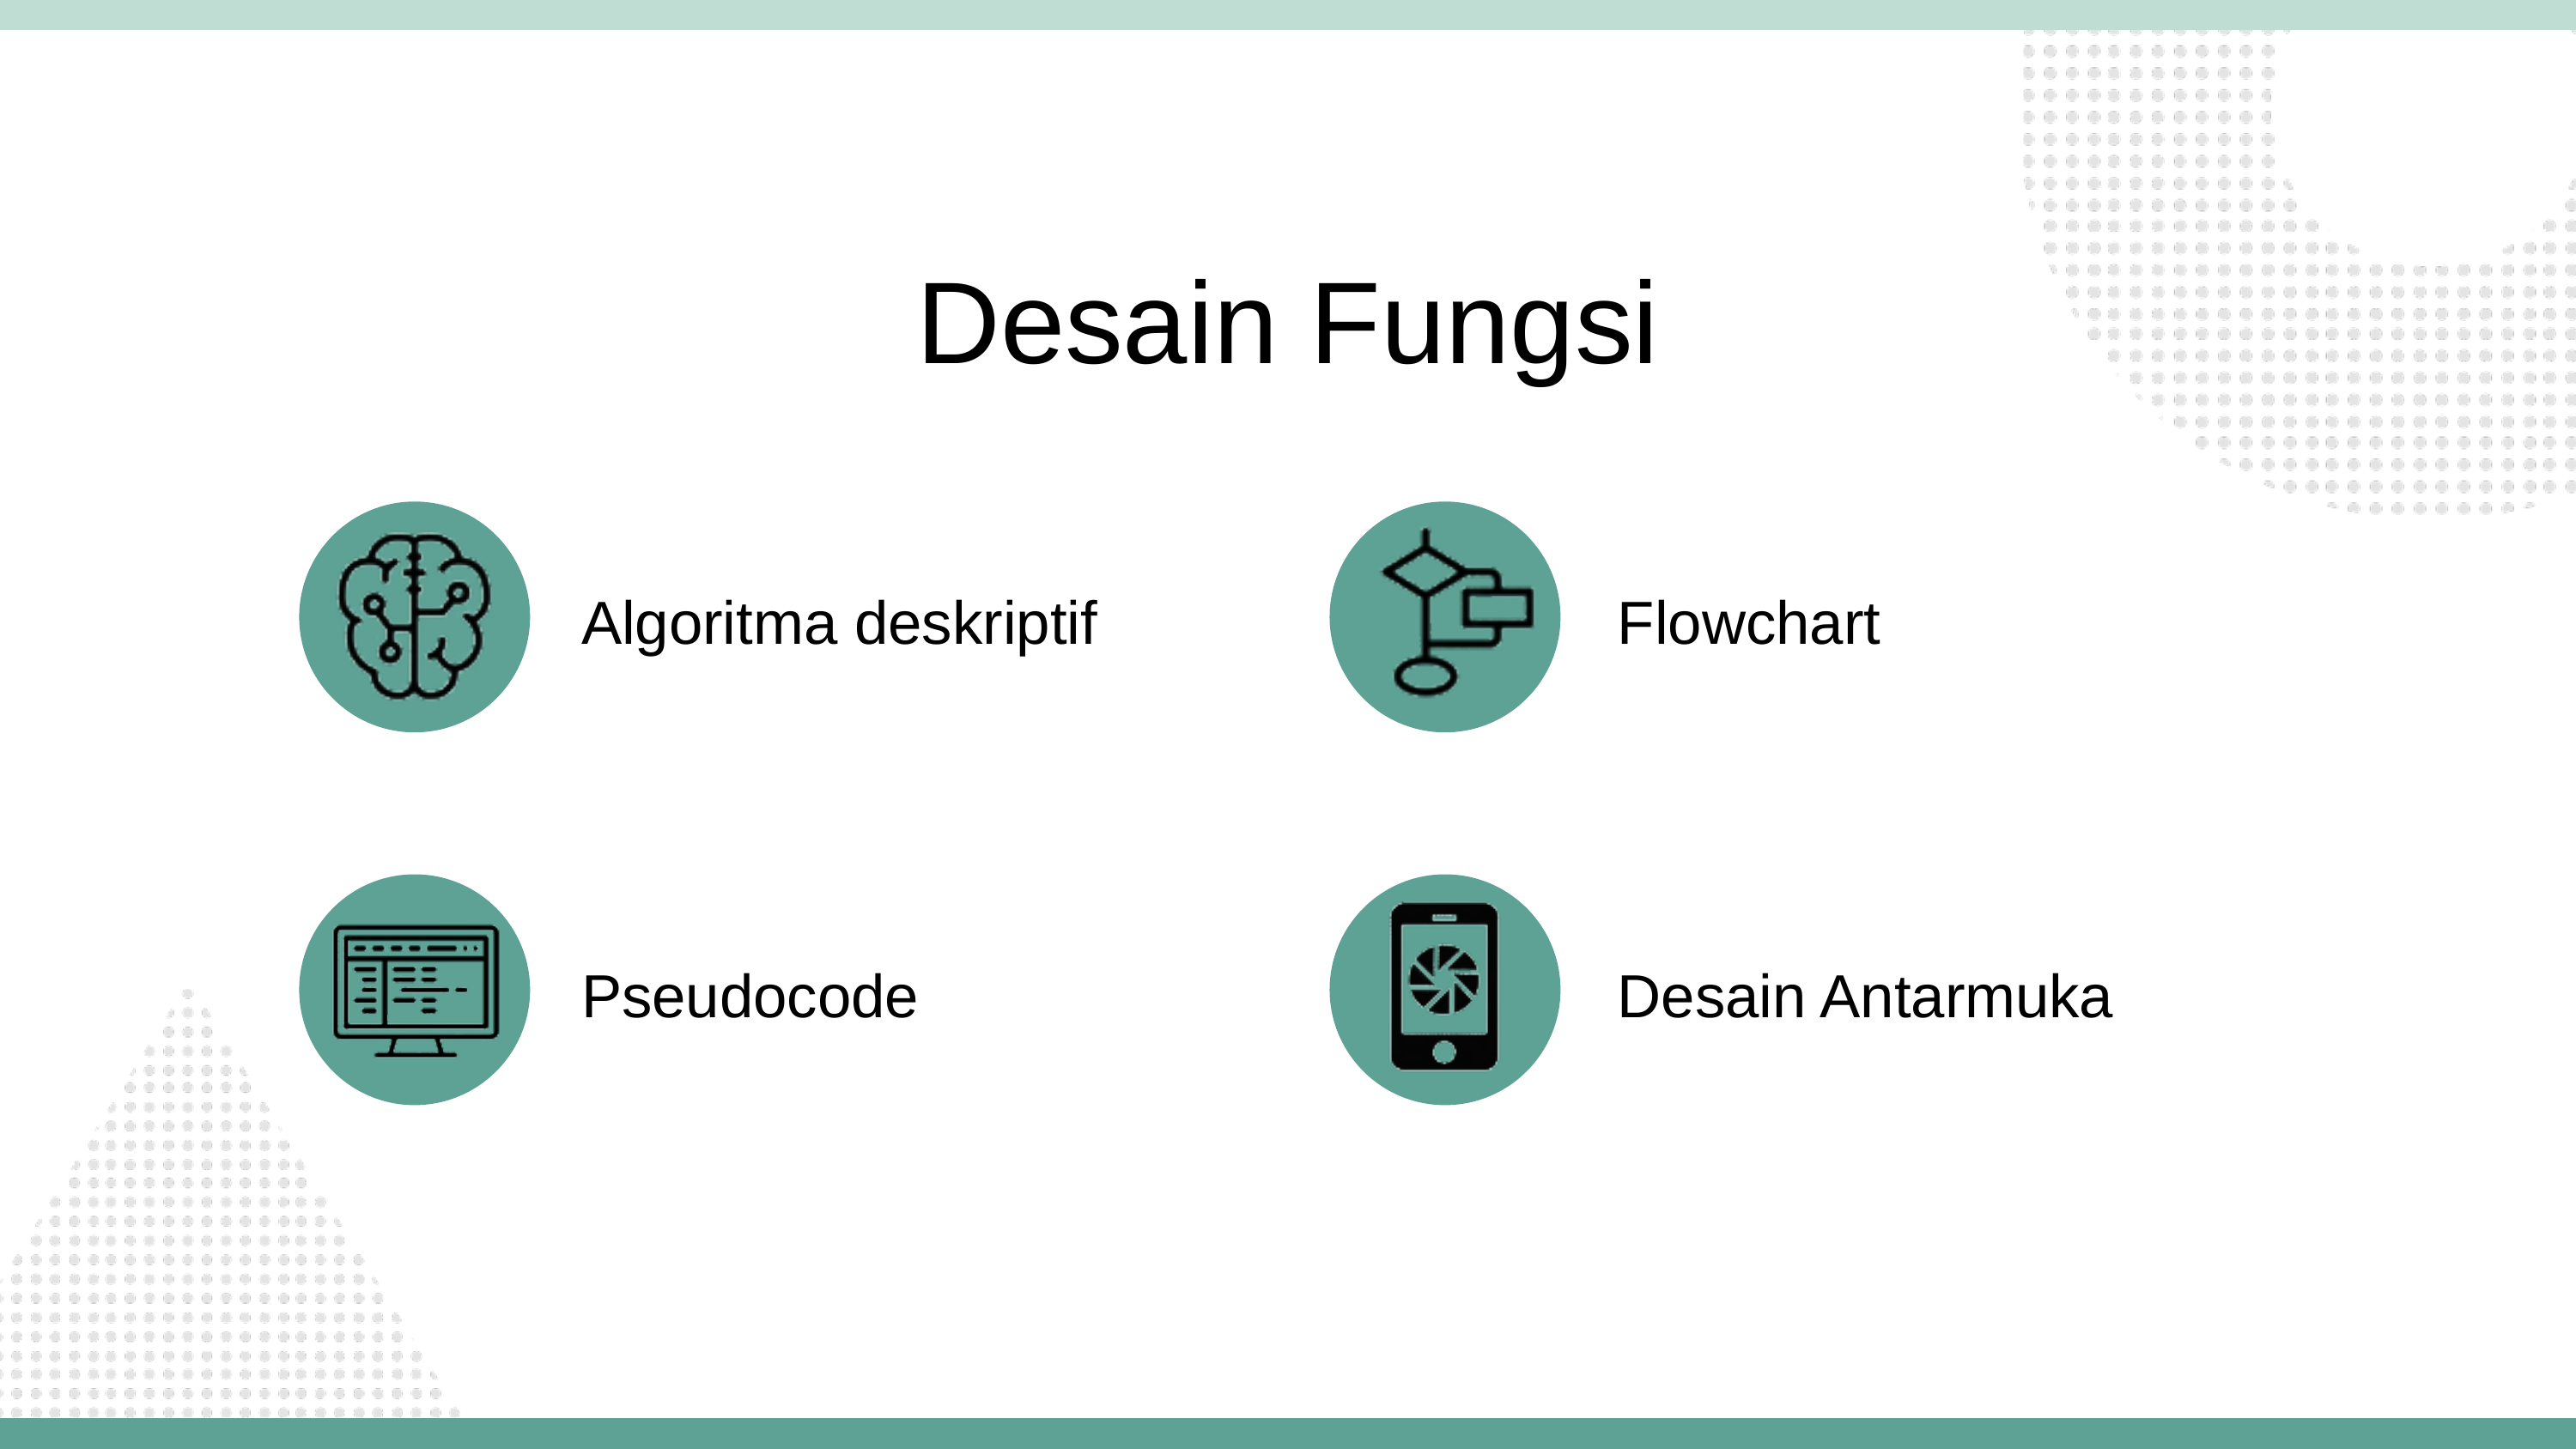

Desain Fungsi

Algoritma deskriptif
Flowchart

Pseudocode
Desain Antarmuka